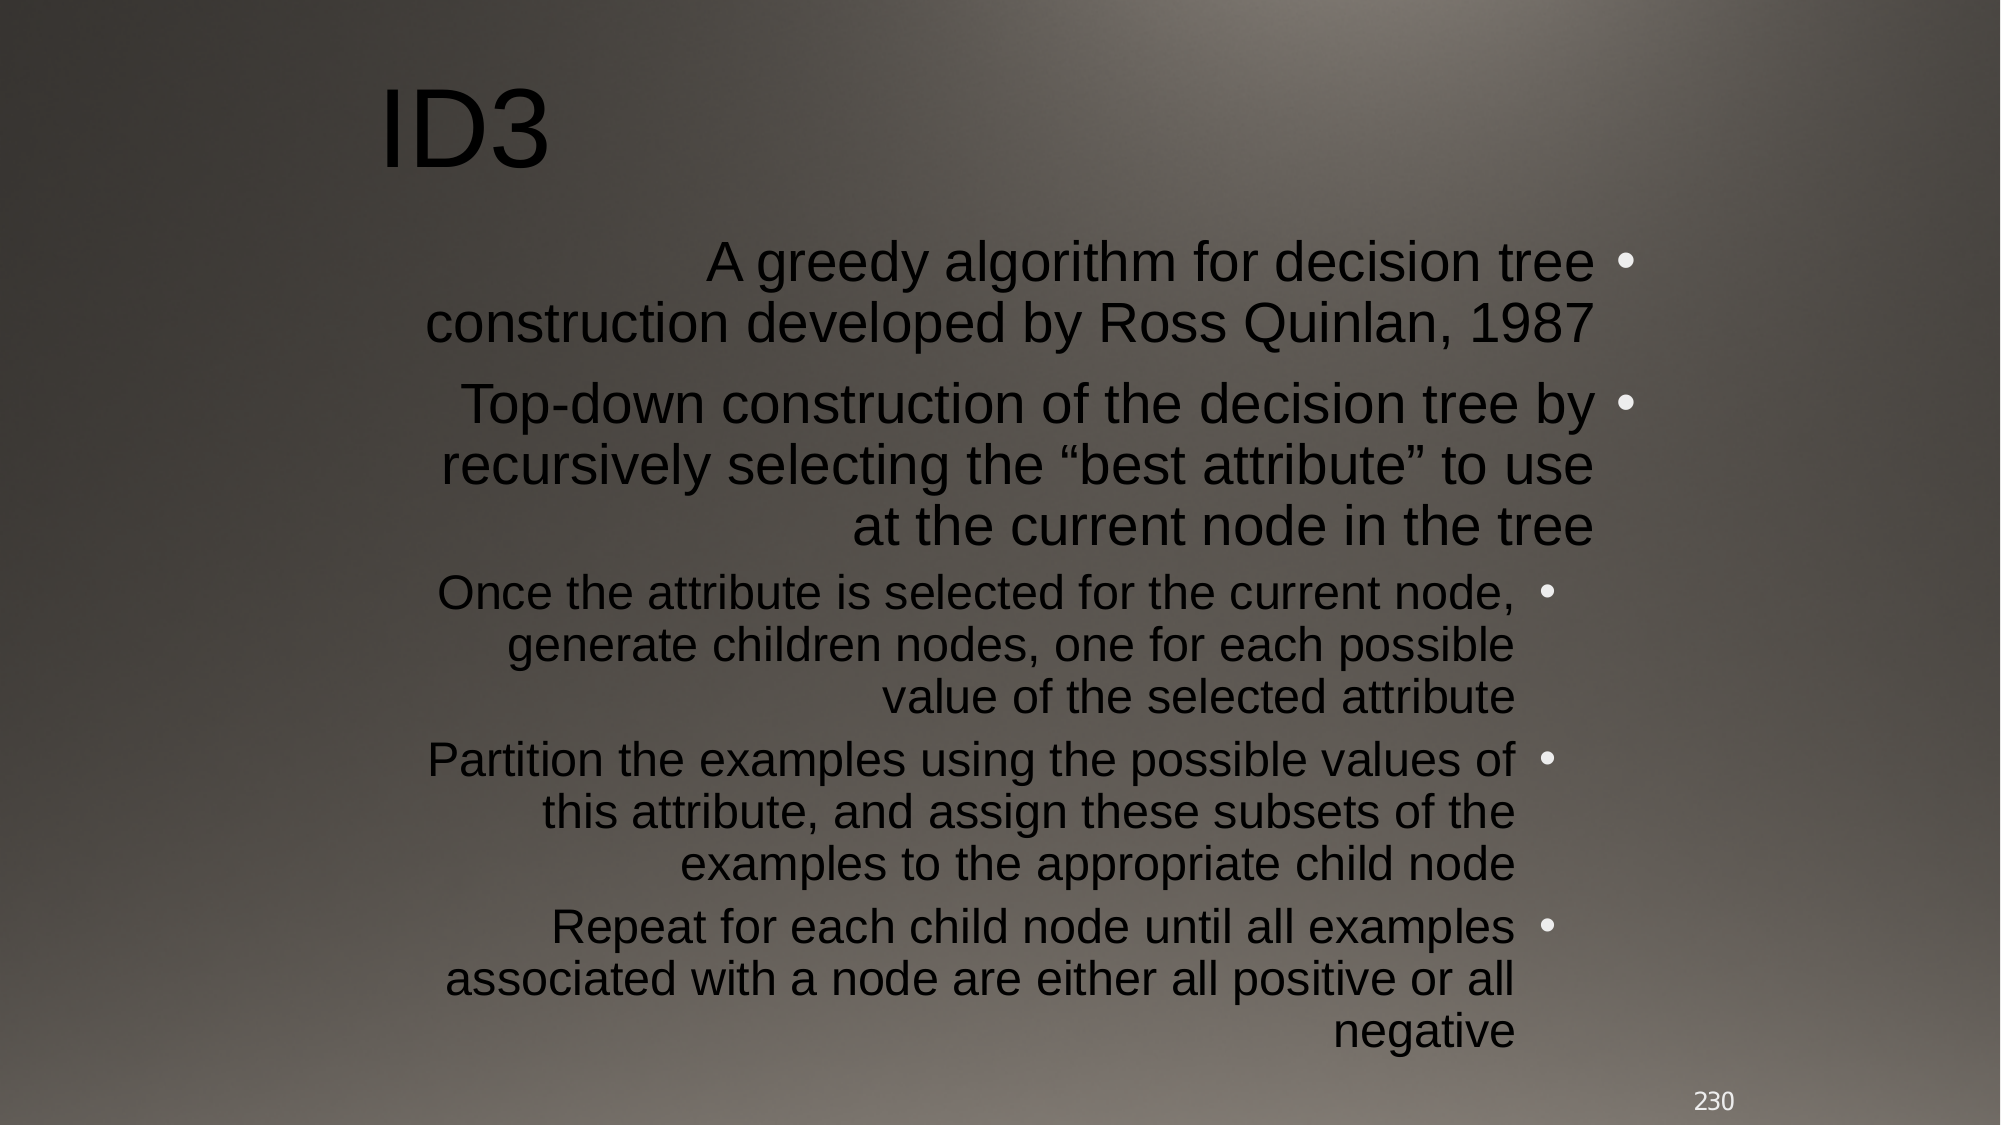

# ID3
A greedy algorithm for decision tree construction developed by Ross Quinlan, 1987
Top-down construction of the decision tree by recursively selecting the “best attribute” to use at the current node in the tree
Once the attribute is selected for the current node, generate children nodes, one for each possible value of the selected attribute
Partition the examples using the possible values of this attribute, and assign these subsets of the examples to the appropriate child node
Repeat for each child node until all examples associated with a node are either all positive or all negative
230